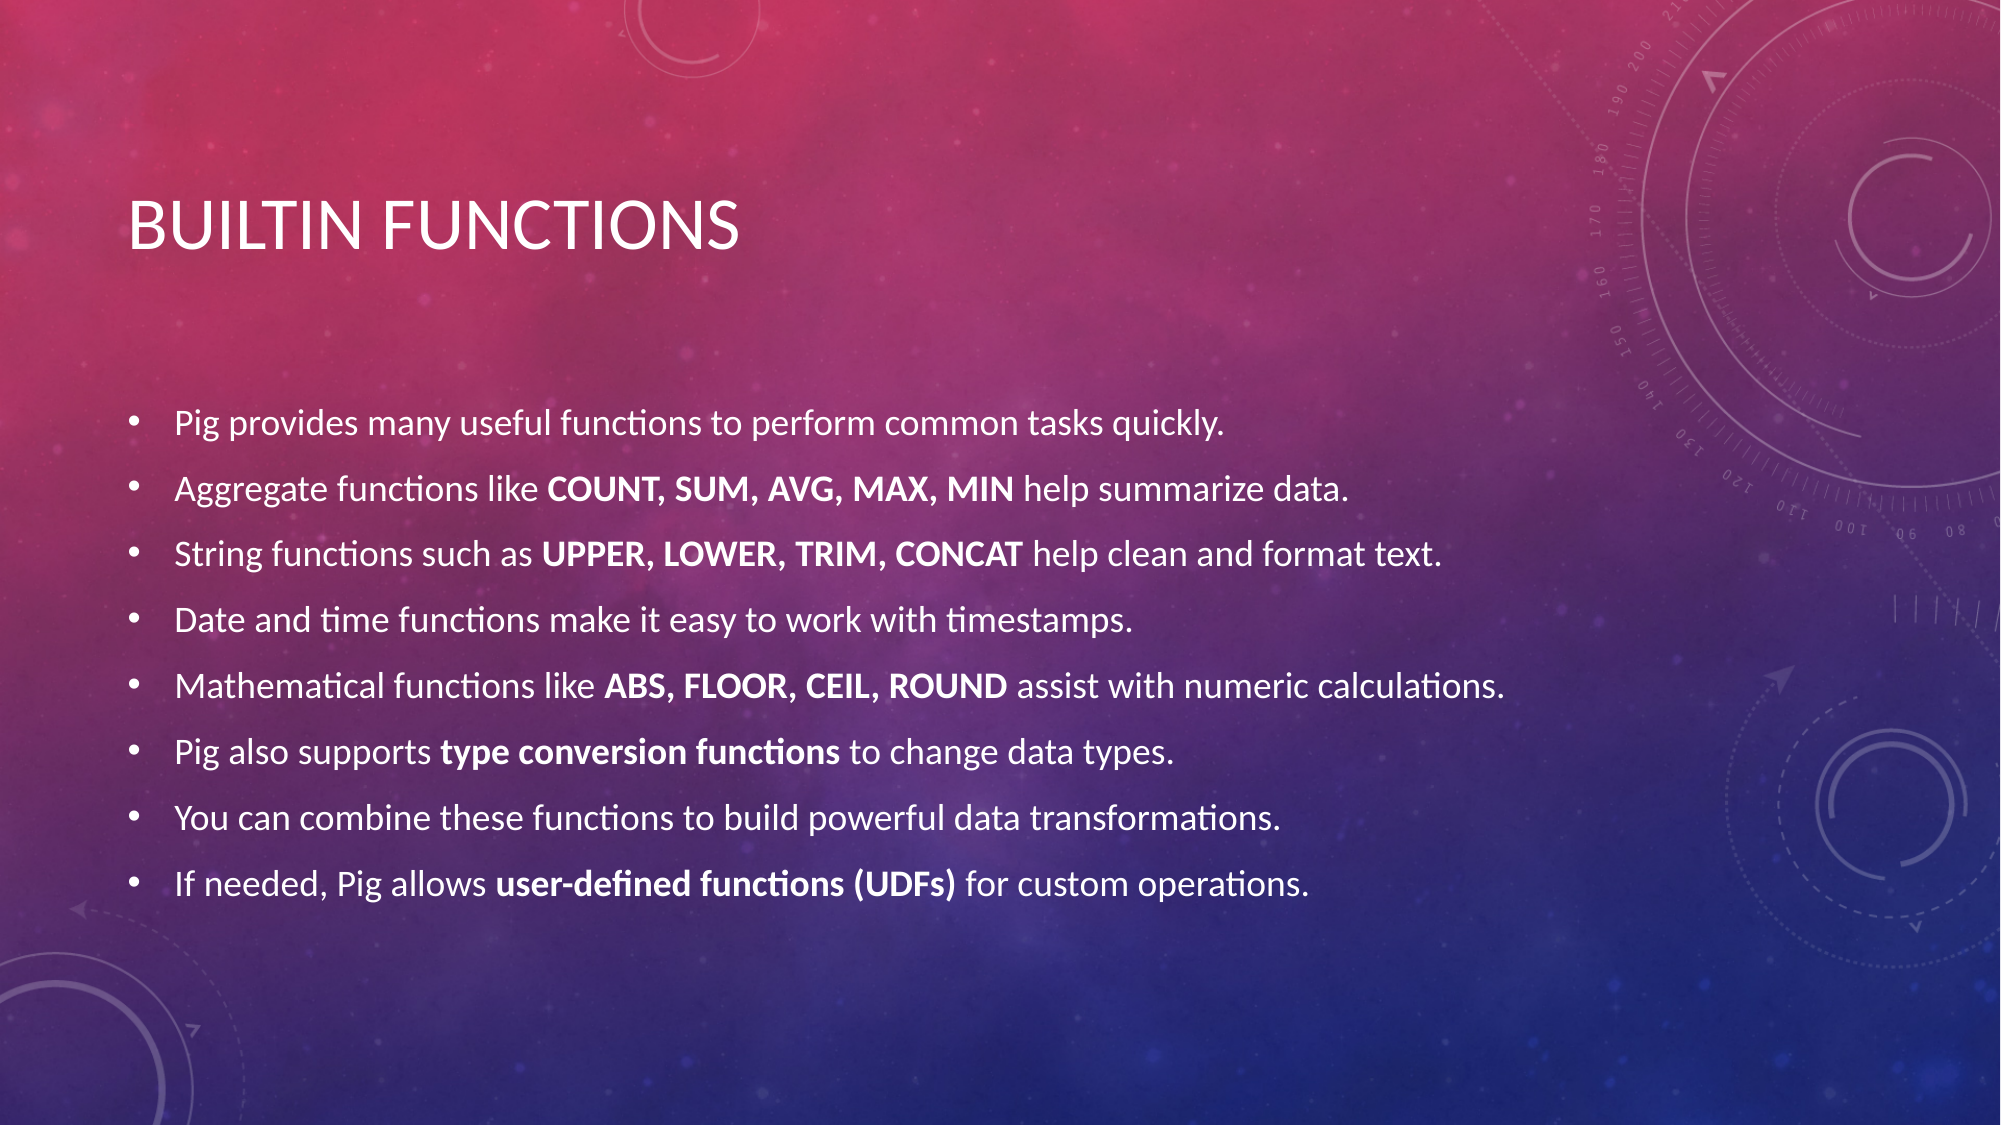

# BUILTIN FUNCTIONS
Pig provides many useful functions to perform common tasks quickly.
Aggregate functions like COUNT, SUM, AVG, MAX, MIN help summarize data.
String functions such as UPPER, LOWER, TRIM, CONCAT help clean and format text.
Date and time functions make it easy to work with timestamps.
Mathematical functions like ABS, FLOOR, CEIL, ROUND assist with numeric calculations.
Pig also supports type conversion functions to change data types.
You can combine these functions to build powerful data transformations.
If needed, Pig allows user-defined functions (UDFs) for custom operations.